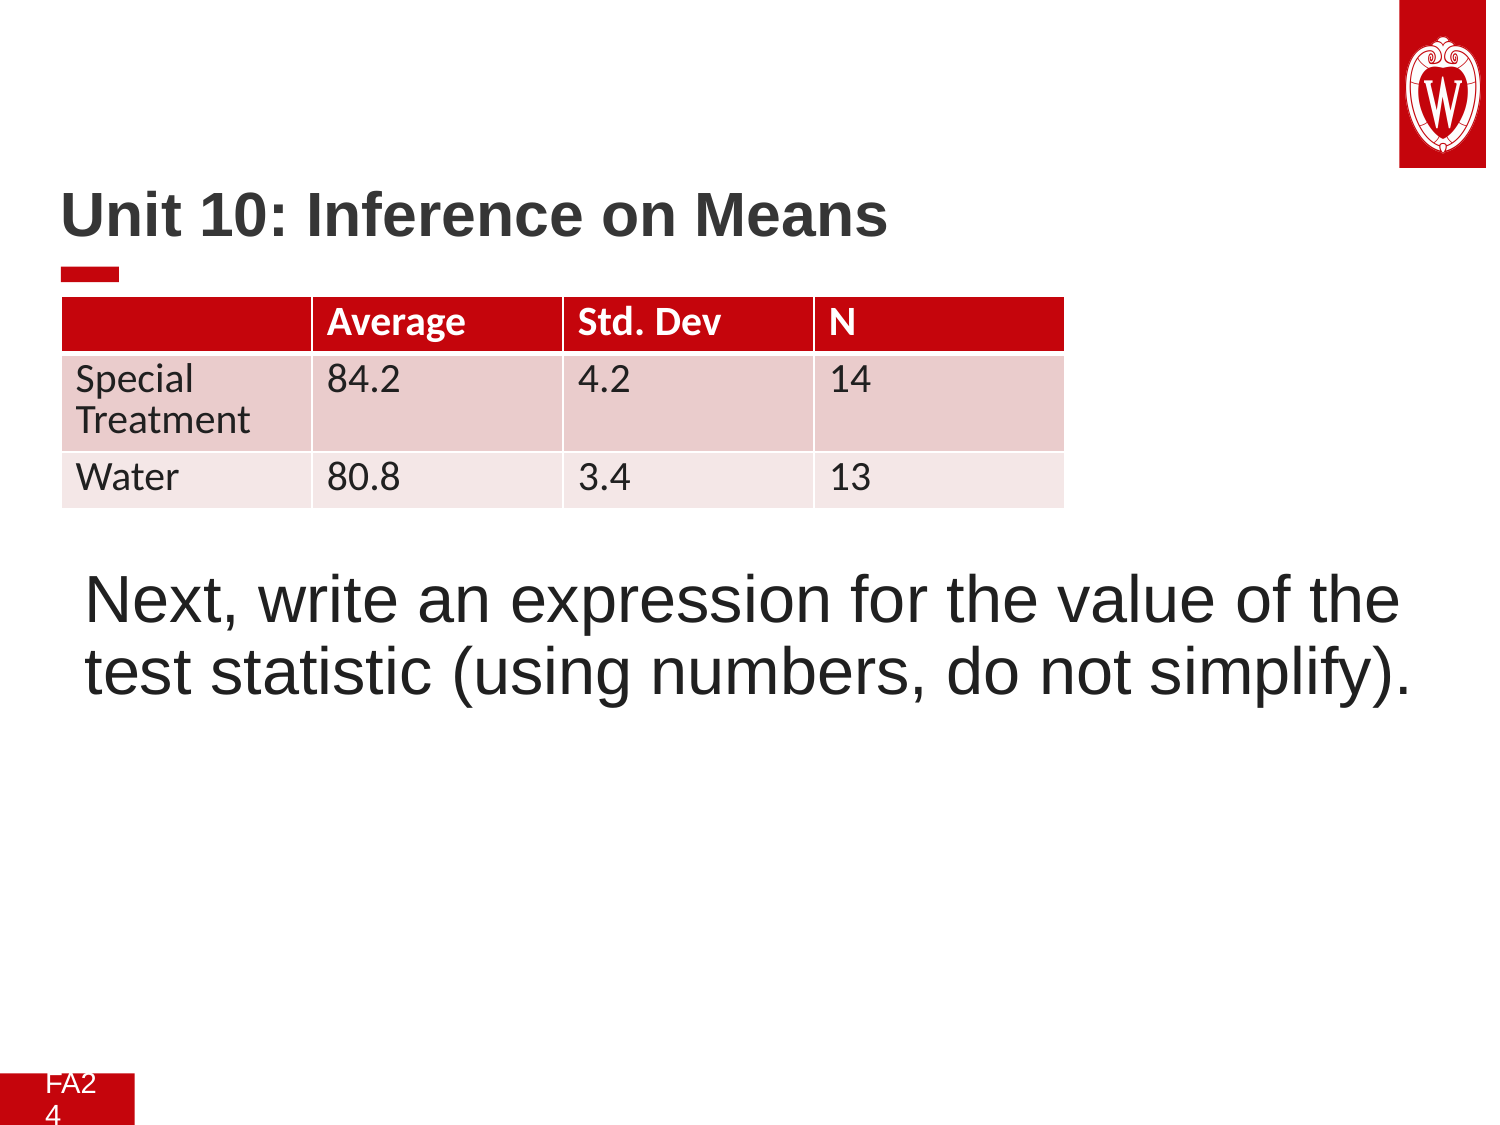

# Unit 10: Inference on Means
|  | Average | Std. Dev | N |
| --- | --- | --- | --- |
| Special Treatment | 84.2 | 4.2 | 14 |
| Water | 80.8 | 3.4 | 13 |
Next, write an expression for the value of the test statistic (using numbers, do not simplify).

FA24